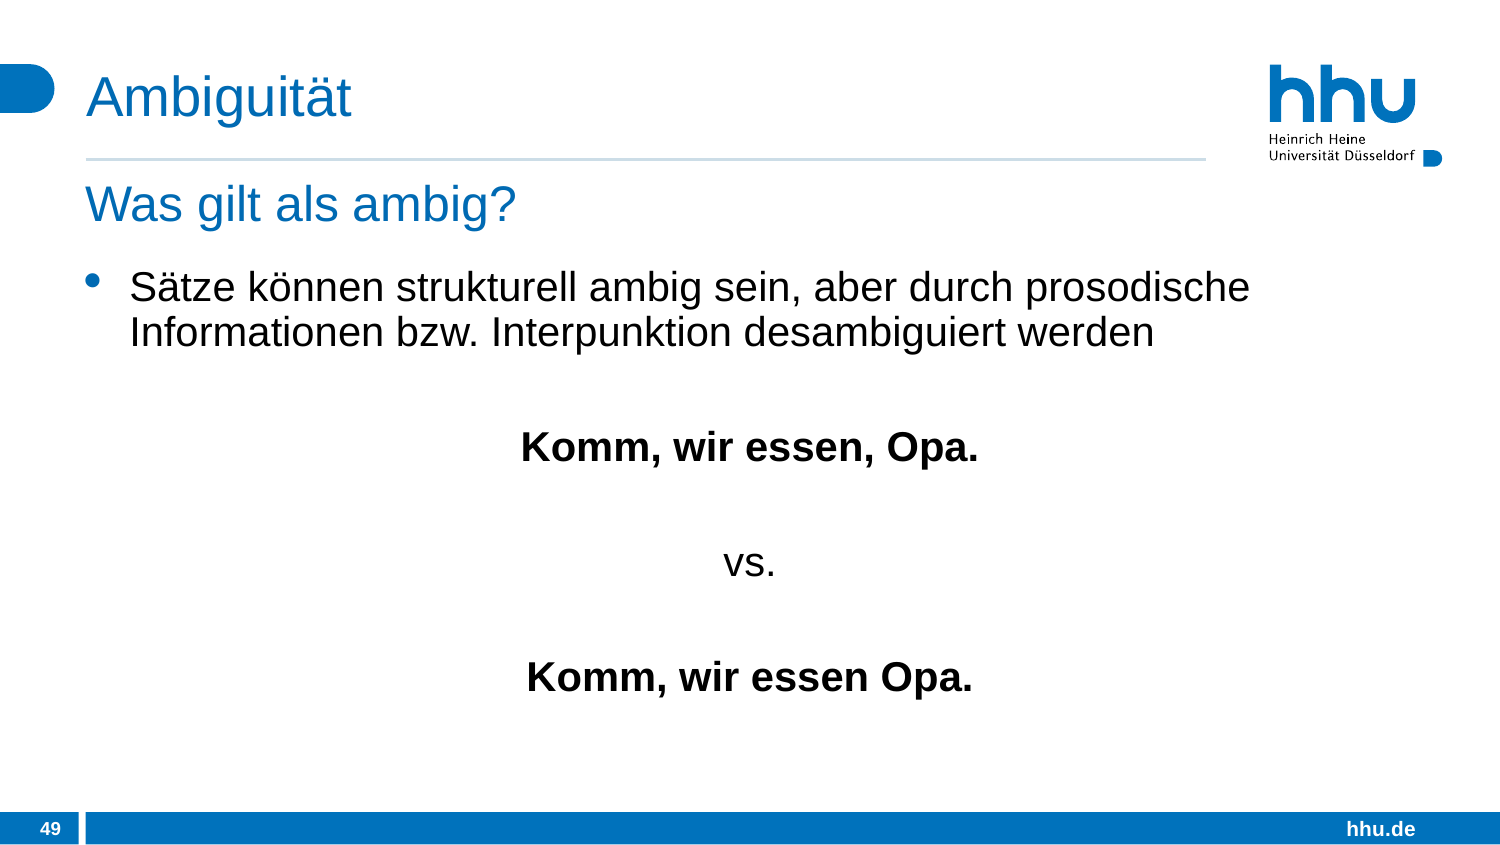

# Ambiguität
Was gilt als ambig?
Sätze können strukturell ambig sein, aber durch prosodische Informationen bzw. Interpunktion desambiguiert werden

Komm, wir essen, Opa.

vs.

Komm, wir essen Opa.
49